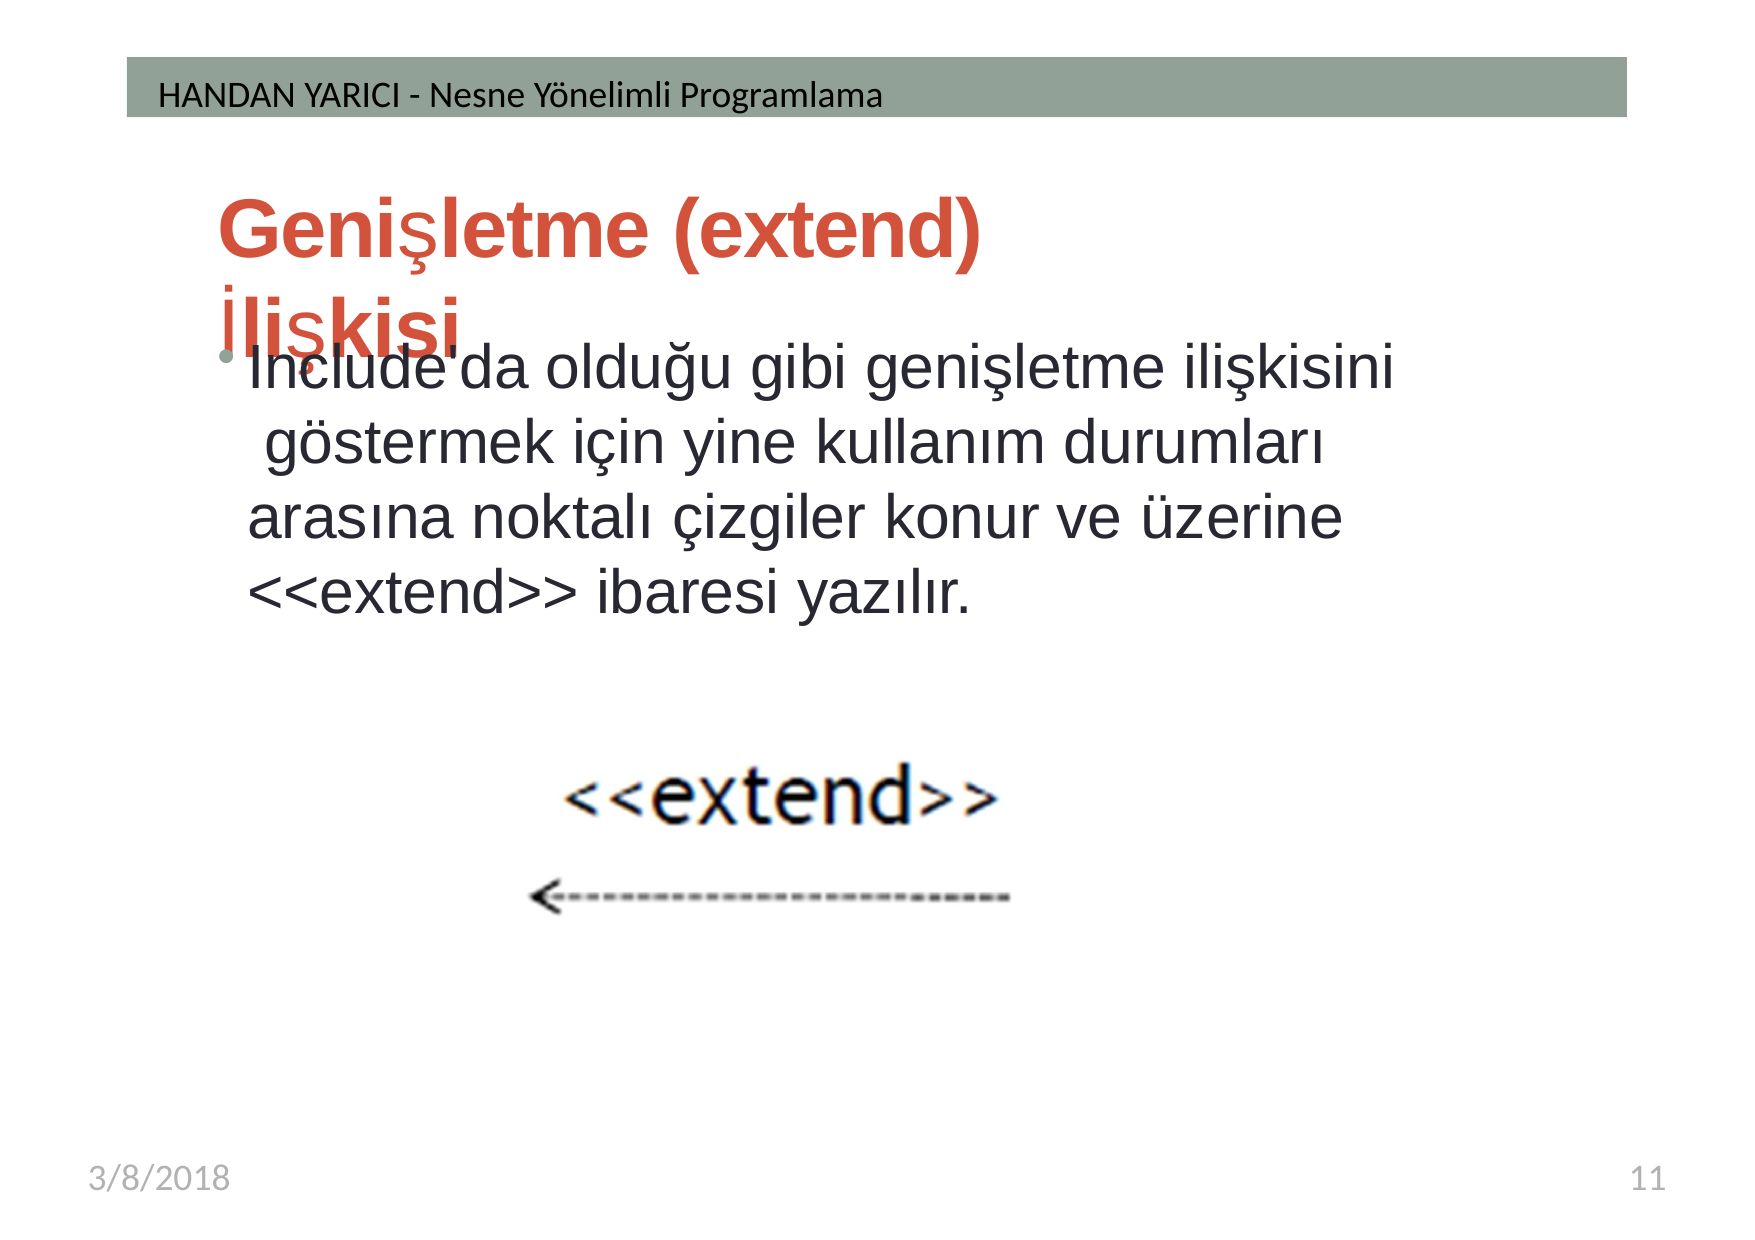

HANDAN YARICI - Nesne Yönelimli Programlama
# Genişletme (extend) İlişkisi
Include'da olduğu gibi genişletme ilişkisini  göstermek için yine kullanım durumları  arasına noktalı çizgiler konur ve üzerine
<<extend>> ibaresi yazılır.

3/8/2018
11